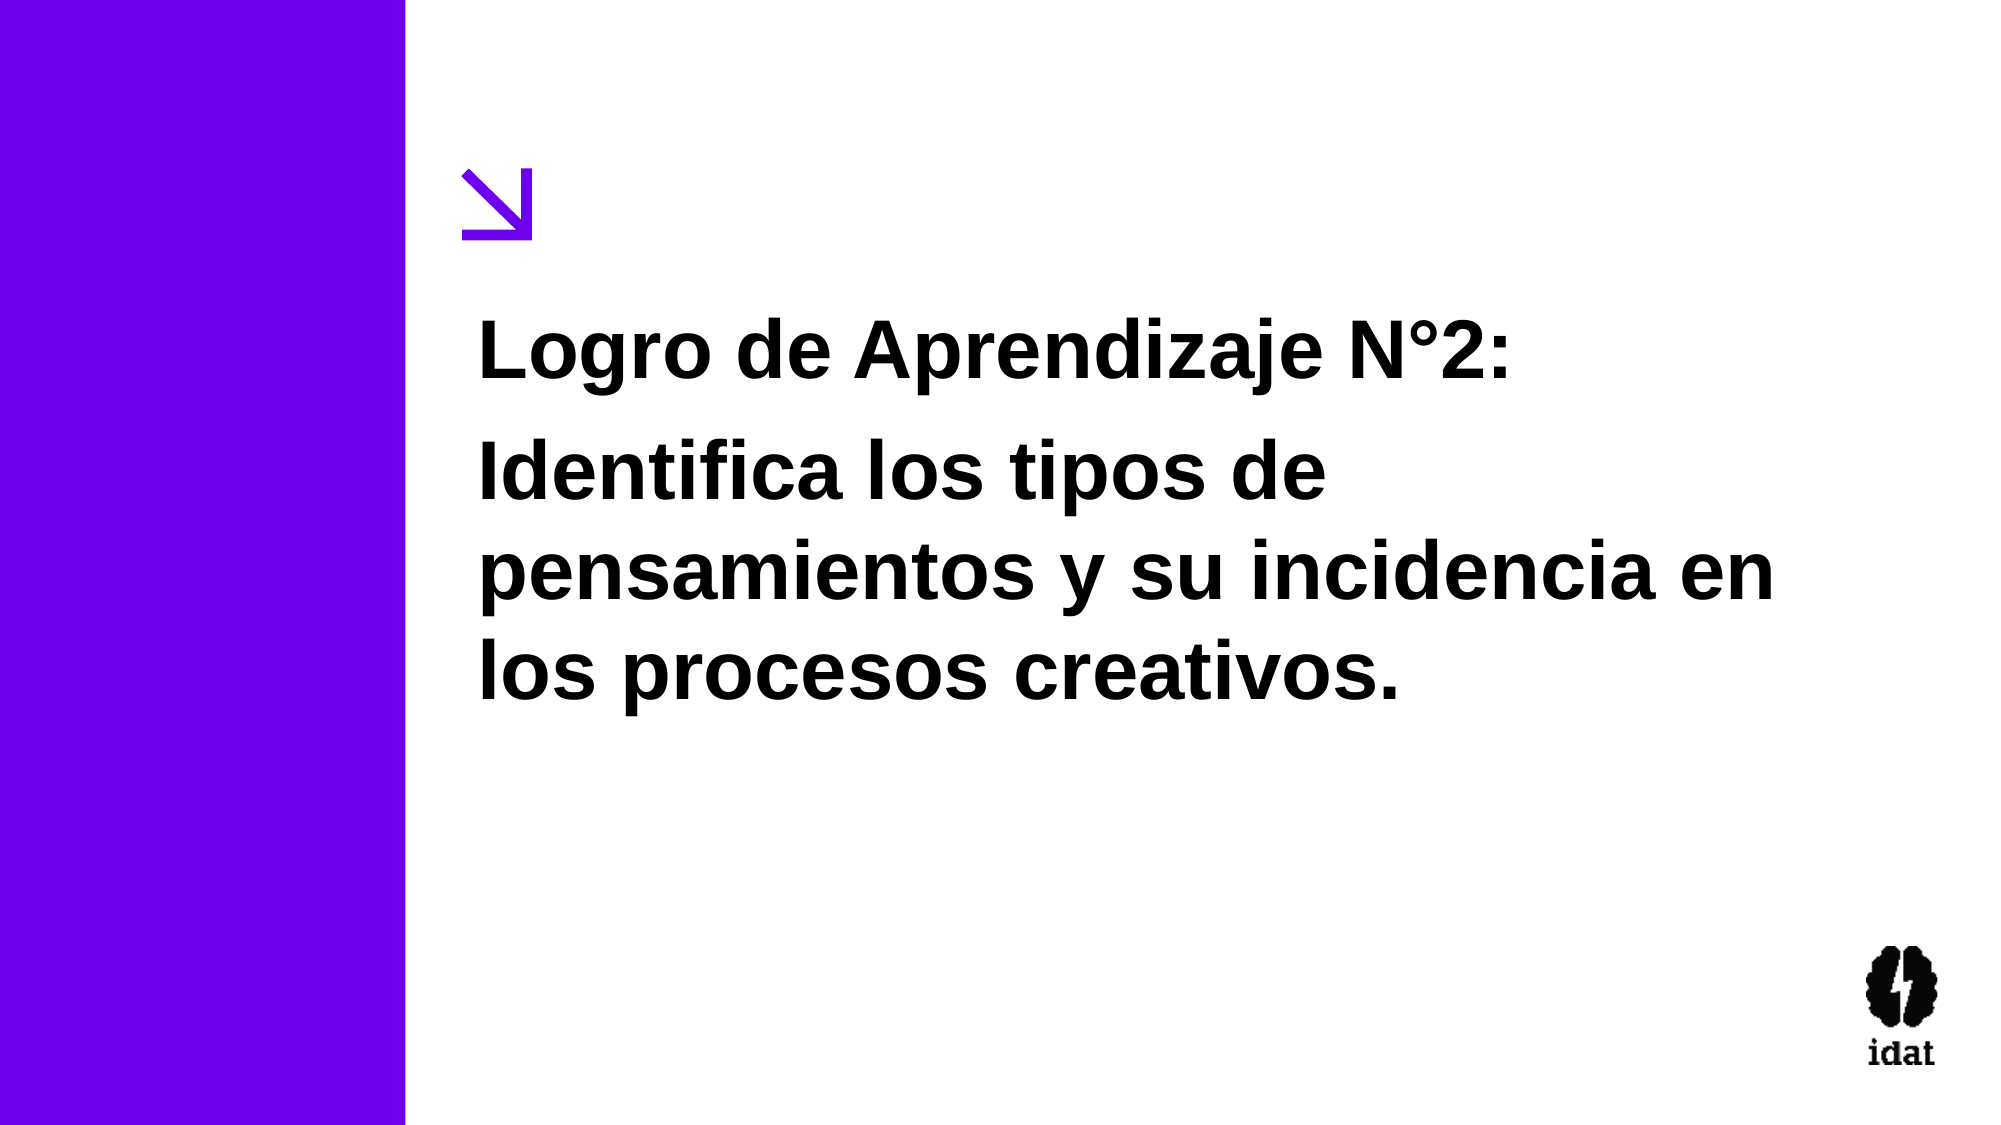

Logro de Aprendizaje N°2:
Identifica los tipos de pensamientos y su incidencia en los procesos creativos.